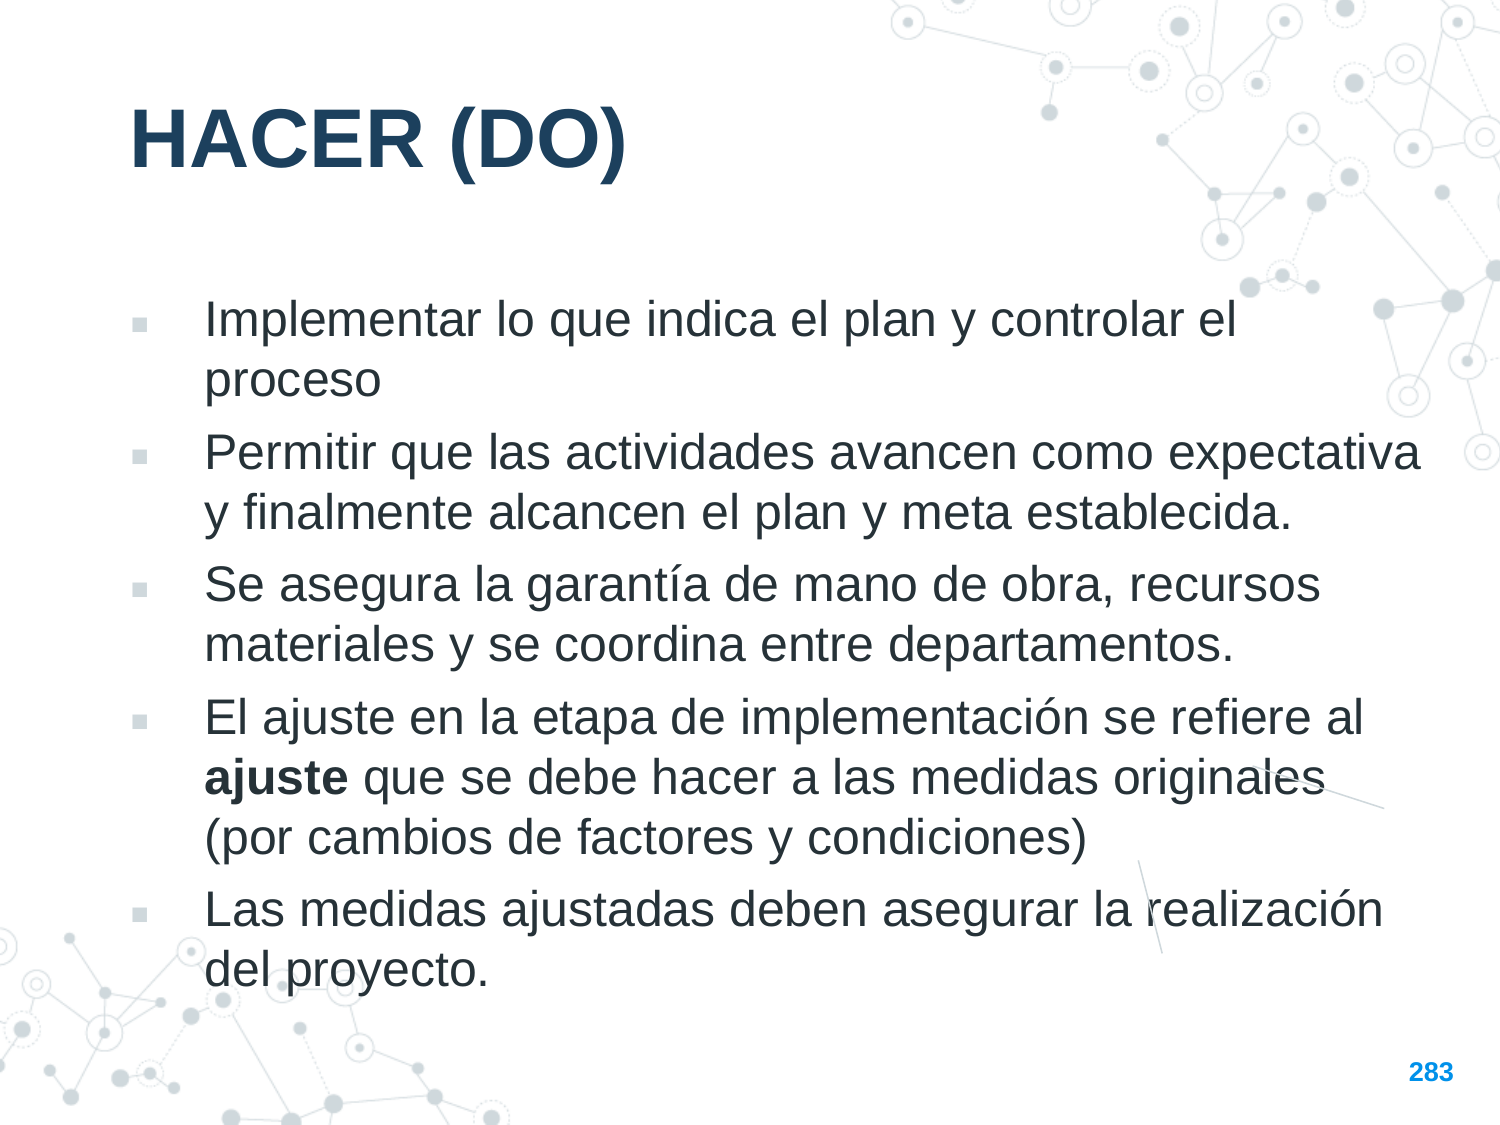

HACER (DO)
Implementar lo que indica el plan y controlar el proceso
Permitir que las actividades avancen como expectativa y finalmente alcancen el plan y meta establecida.
Se asegura la garantía de mano de obra, recursos materiales y se coordina entre departamentos.
El ajuste en la etapa de implementación se refiere al ajuste que se debe hacer a las medidas originales (por cambios de factores y condiciones)
Las medidas ajustadas deben asegurar la realización del proyecto.

283